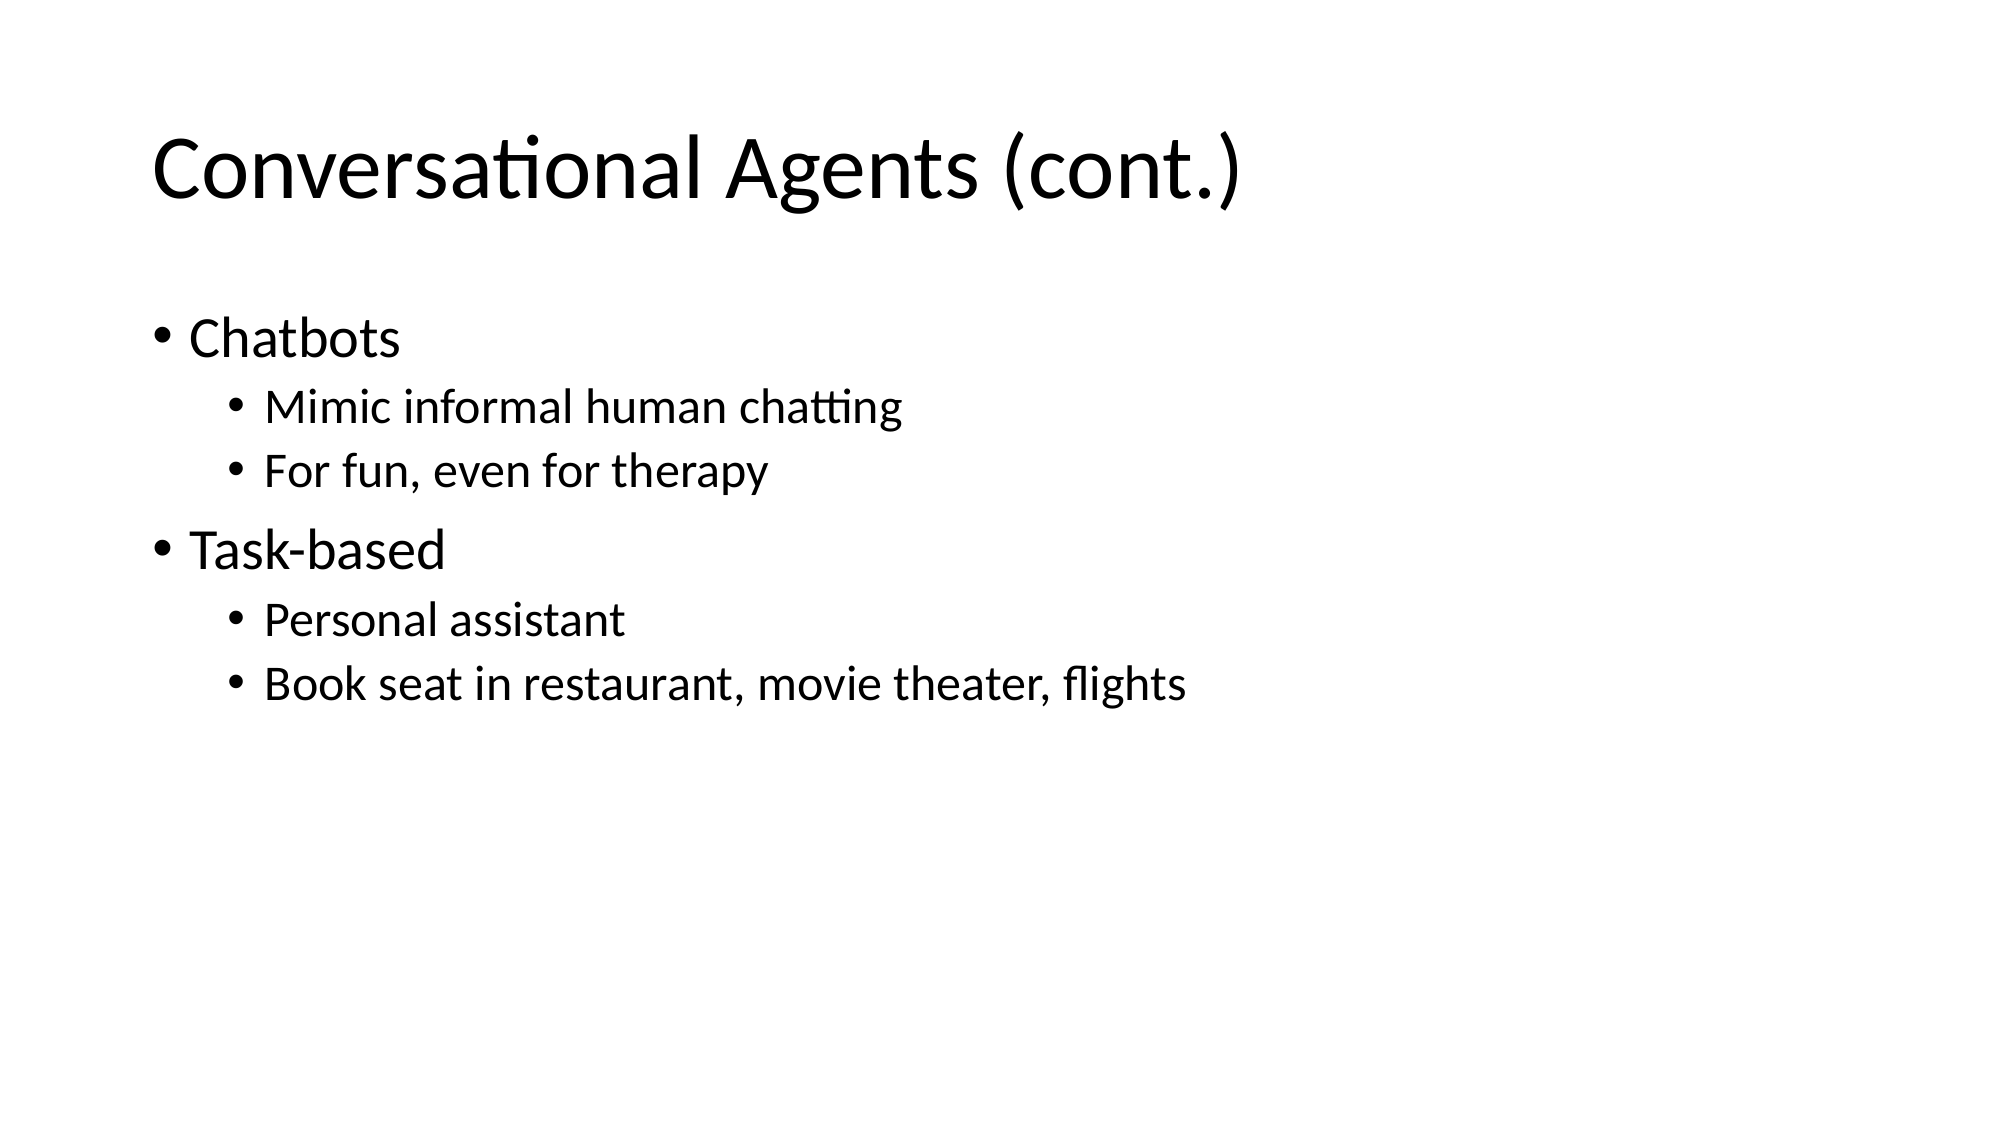

# Conversational Agents (cont.)
Chatbots
Mimic informal human chatting
For fun, even for therapy
Task-based
Personal assistant
Book seat in restaurant, movie theater, flights